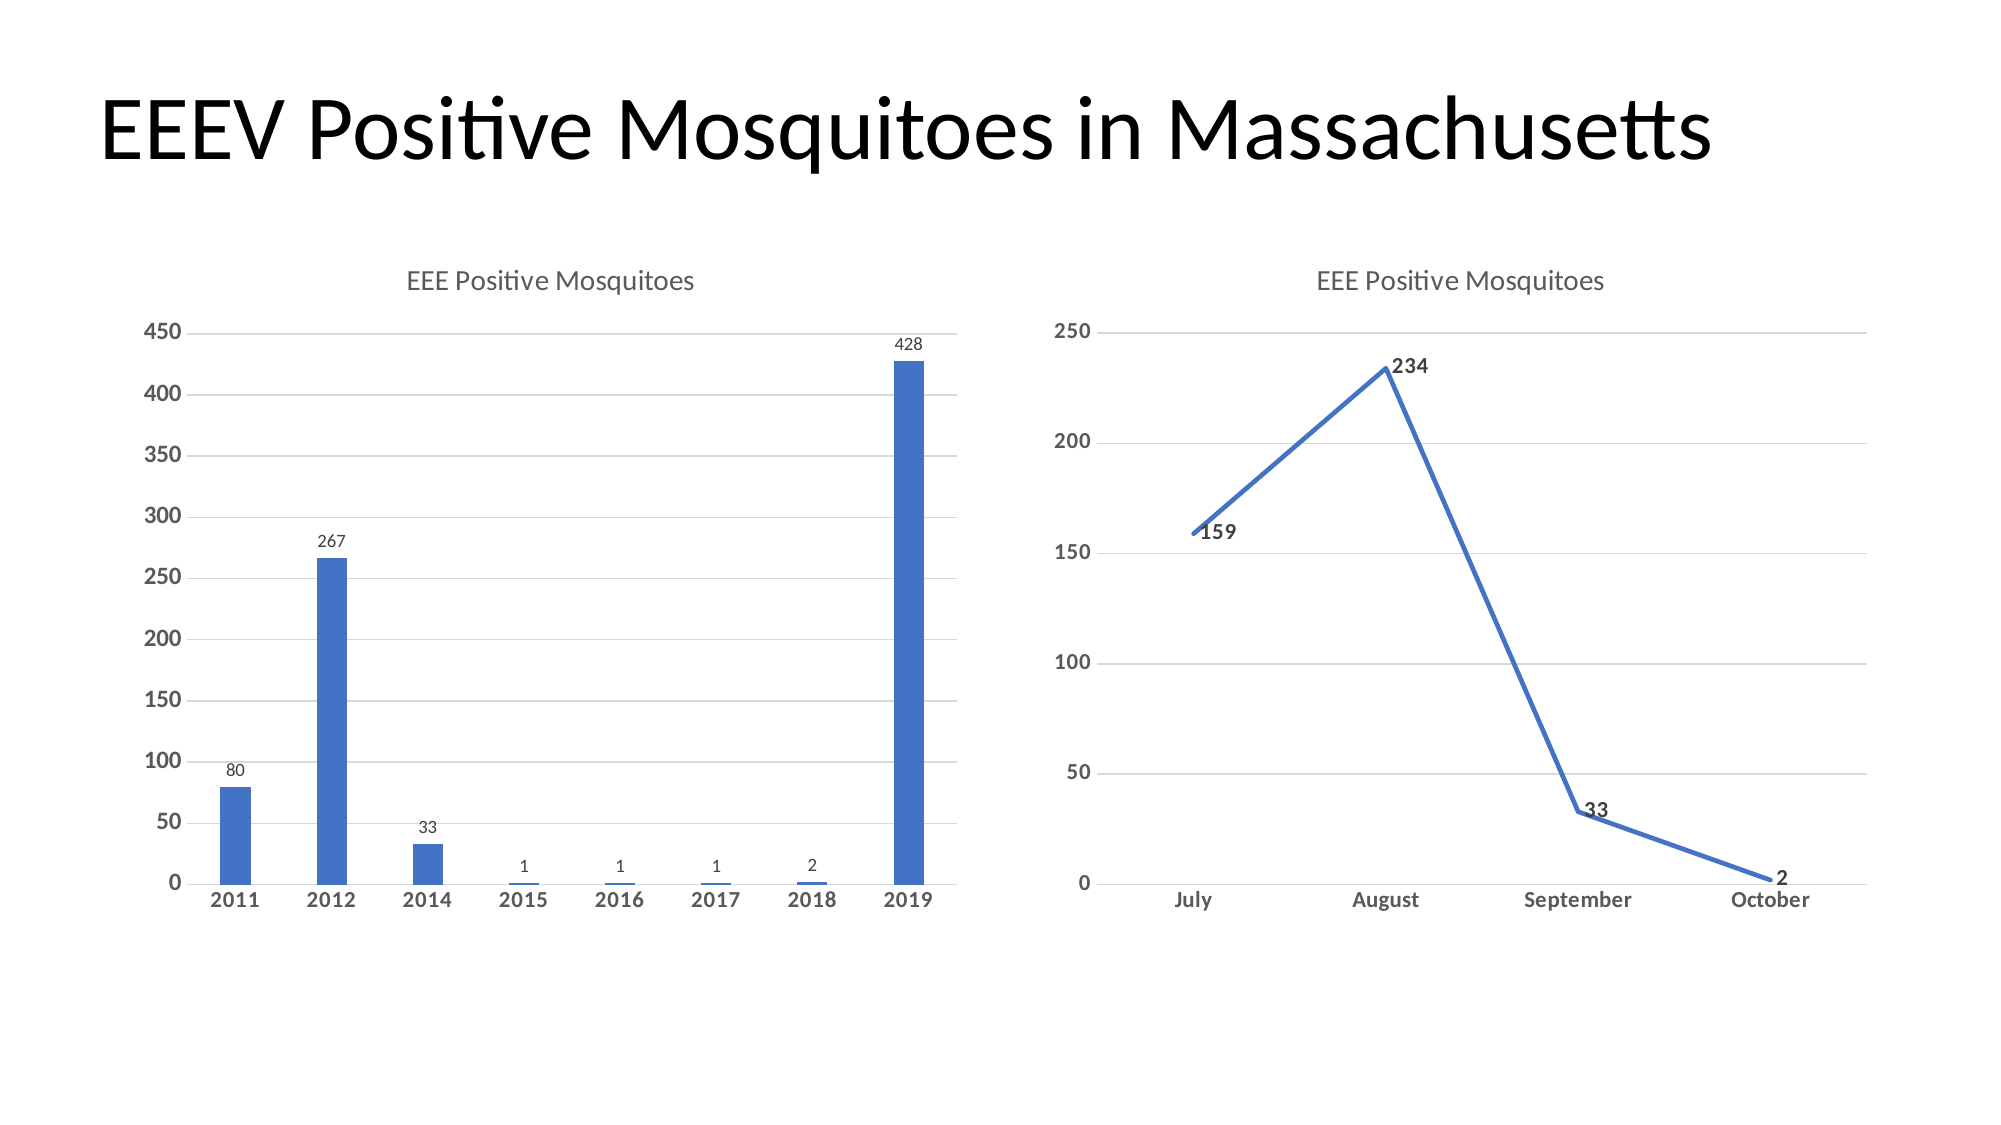

# EEEV Positive Mosquitoes in Massachusetts

### Chart: EEE Positive Mosquitoes

| Category |  |
|---|---|
| 2011 | 80.0 |
| 2012 | 267.0 |
| 2014 | 33.0 |
| 2015 | 1.0 |
| 2016 | 1.0 |
| 2017 | 1.0 |
| 2018 | 2.0 |
| 2019 | 428.0 |

### Chart: EEE Positive Mosquitoes

| Category | count |
|---|---|
| July | 159.0 |
| August | 234.0 |
| September | 33.0 |
| October | 2.0 |